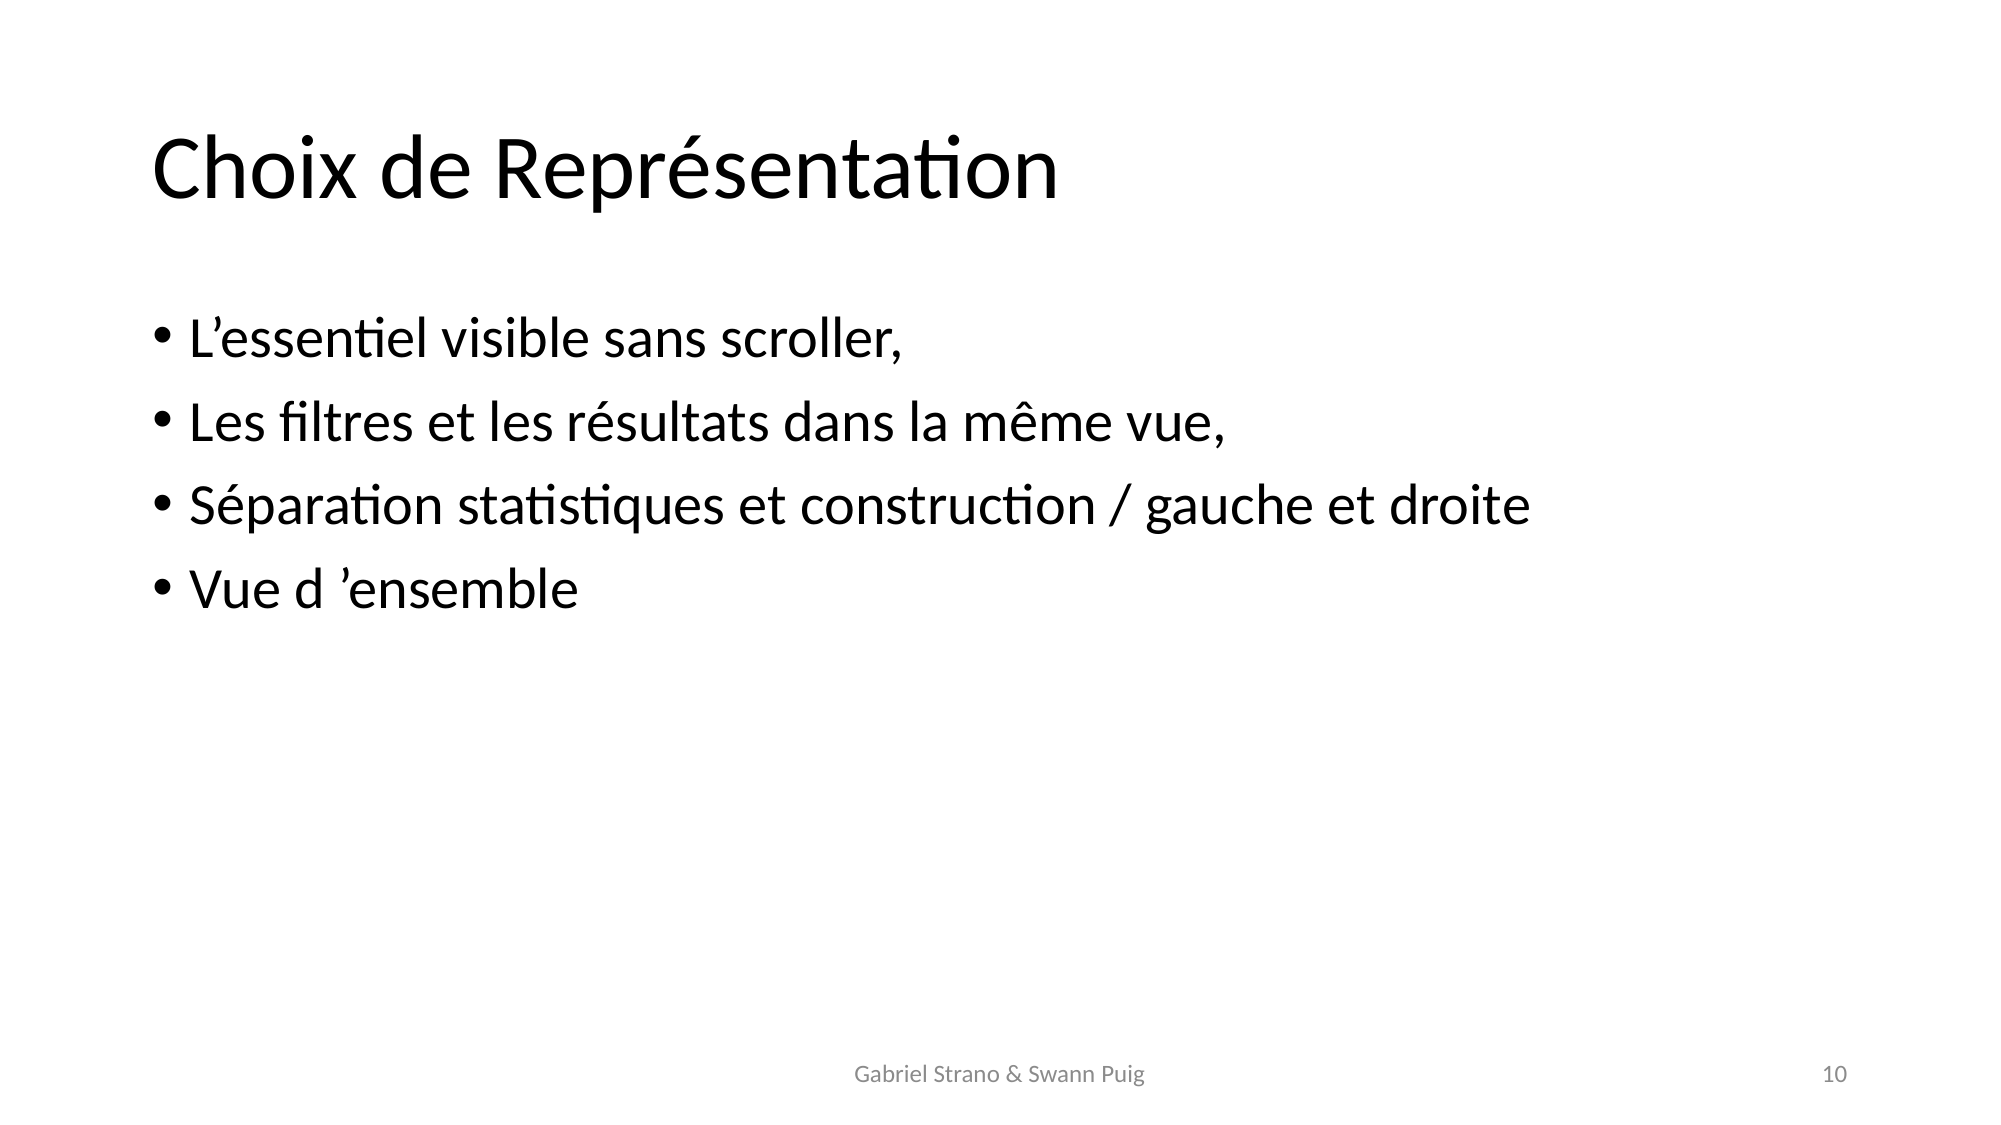

# Choix de Représentation
L’essentiel visible sans scroller,
Les filtres et les résultats dans la même vue,
Séparation statistiques et construction / gauche et droite
Vue d ’ensemble
Gabriel Strano & Swann Puig
10